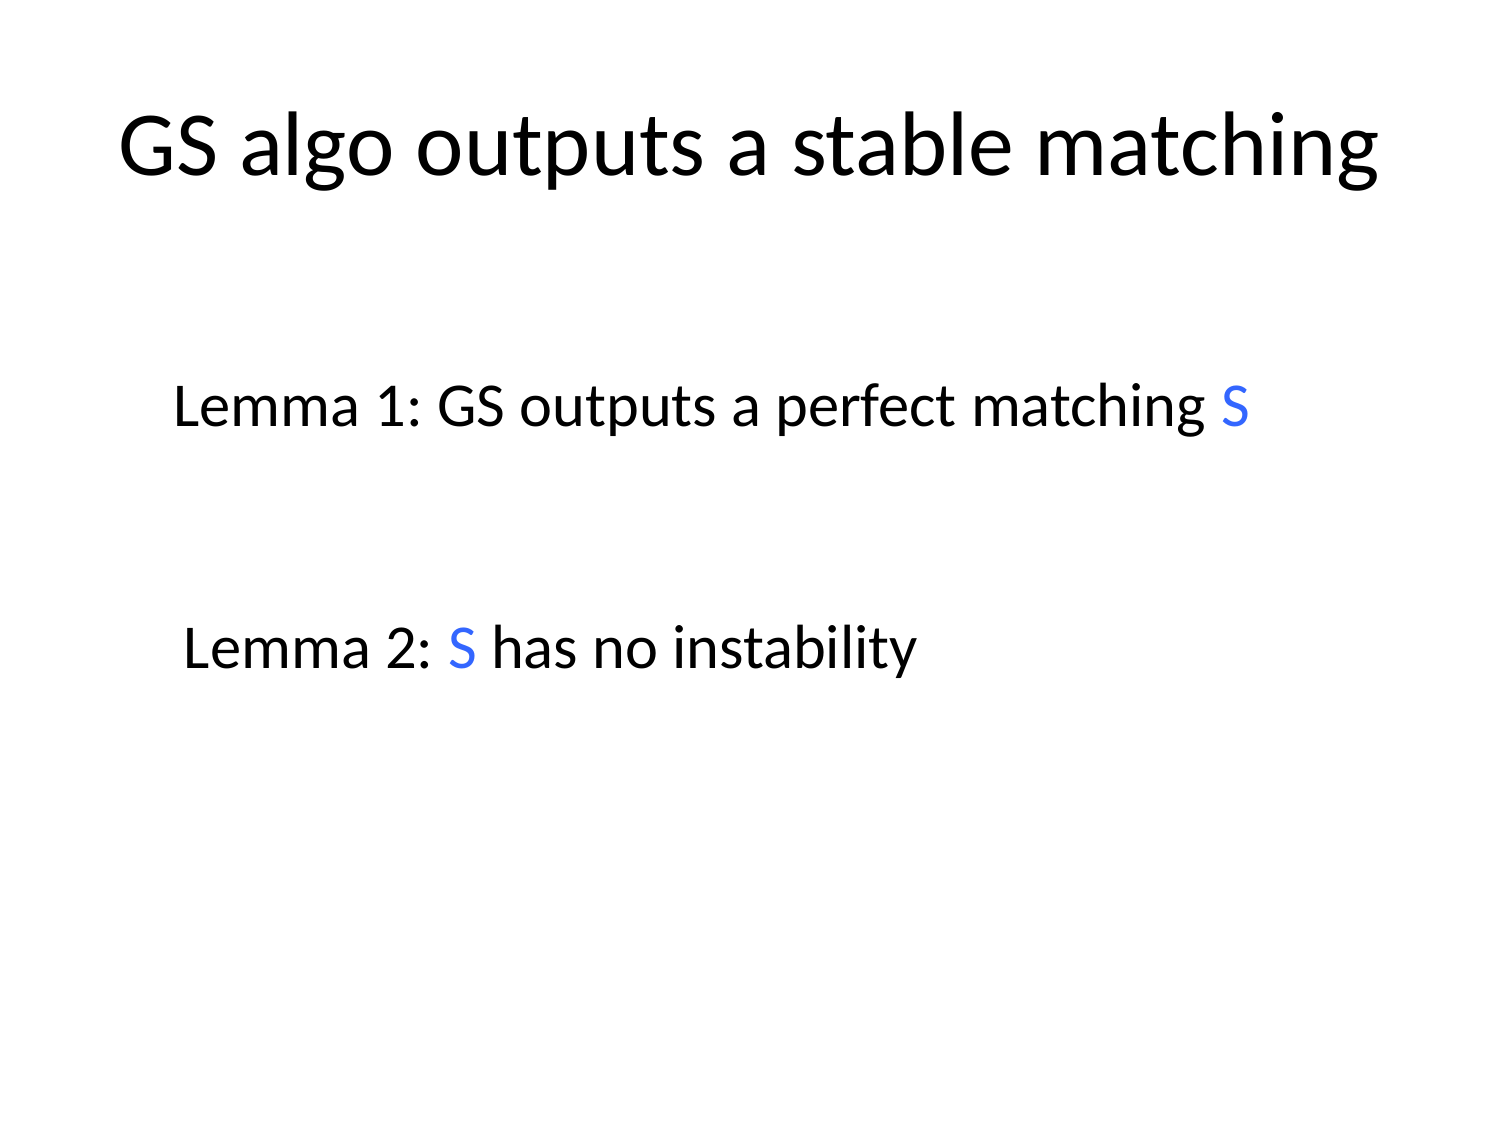

# GS algo outputs a stable matching
Lemma 1: GS outputs a perfect matching S
Lemma 2: S has no instability